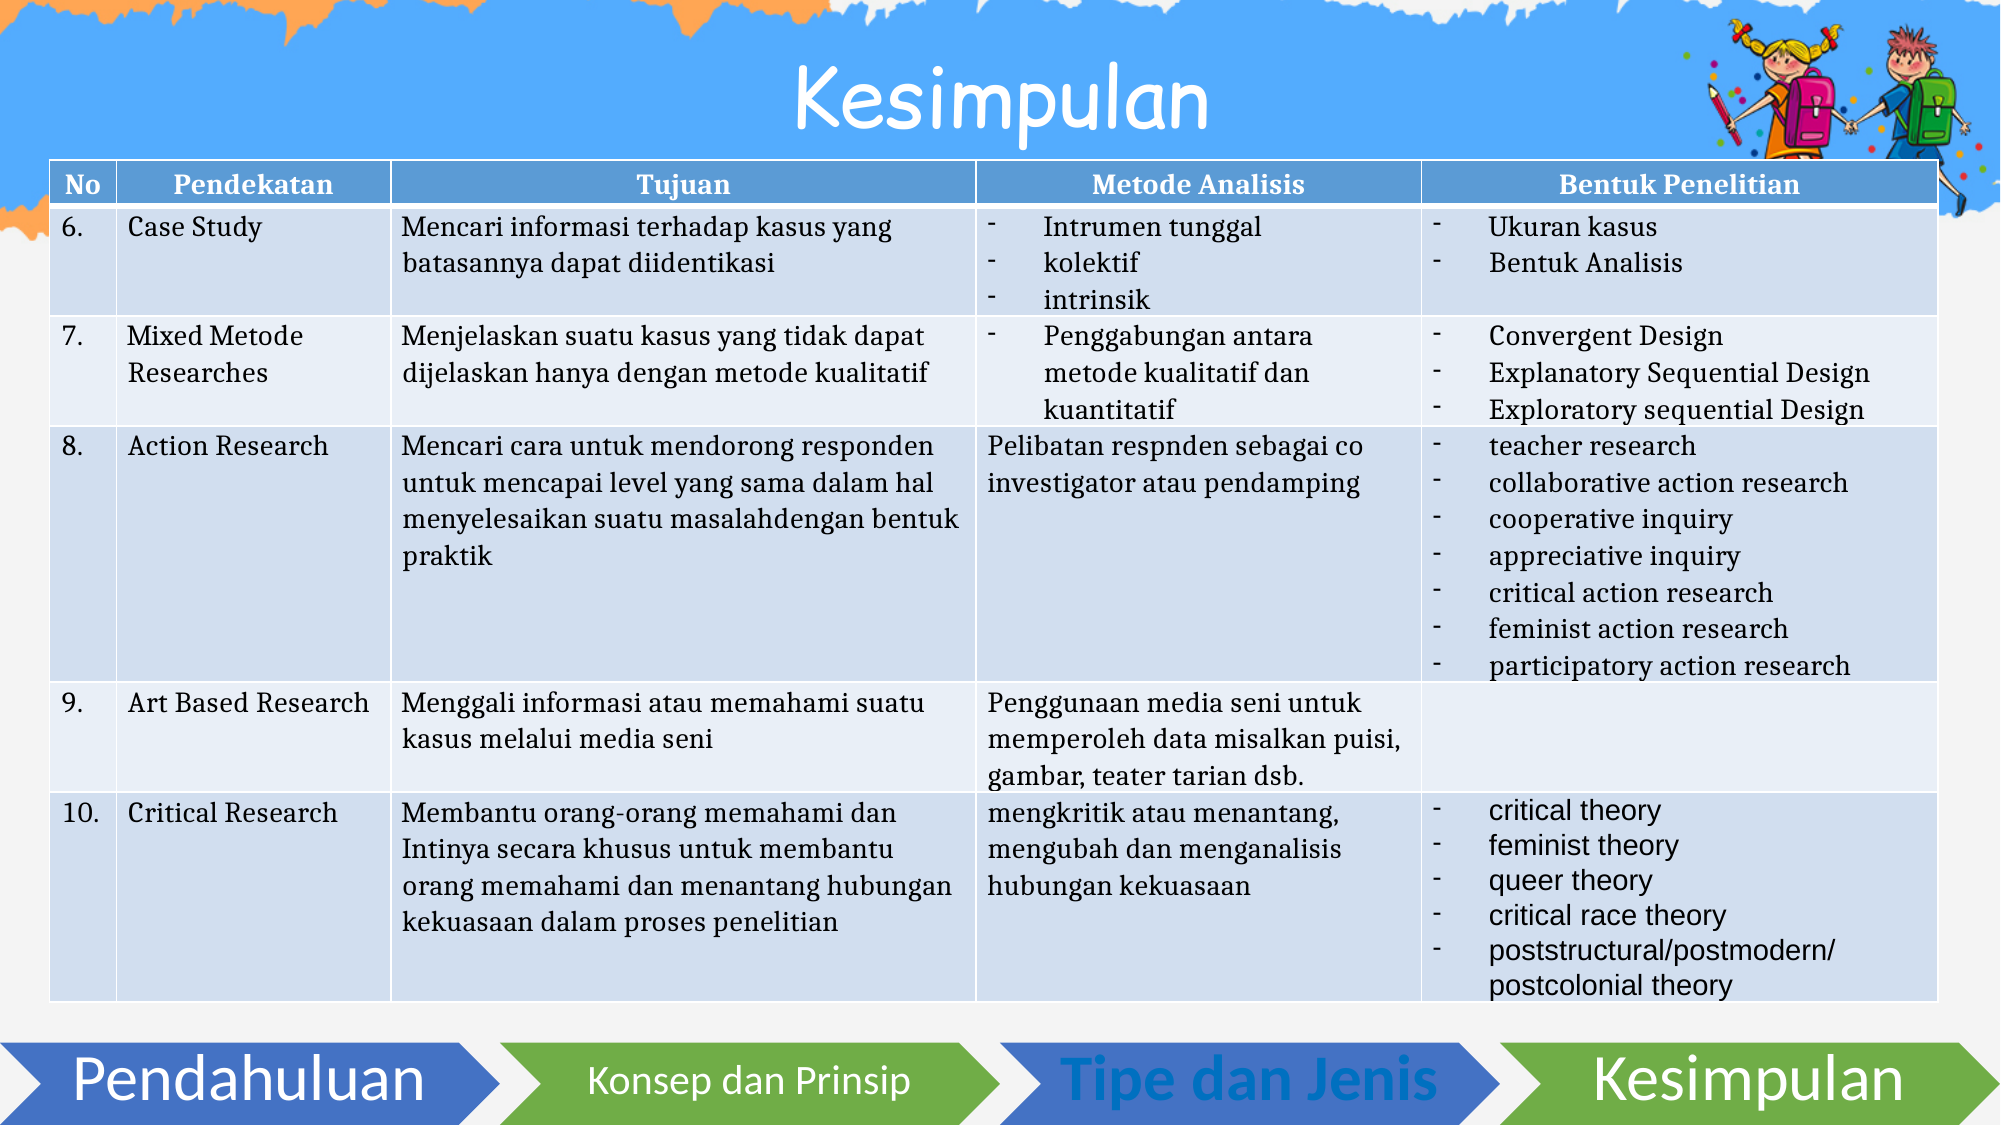

# Kesimpulan
| No | Pendekatan | Tujuan | Metode Analisis | Bentuk Penelitian |
| --- | --- | --- | --- | --- |
| 6. | Case Study | Mencari informasi terhadap kasus yang batasannya dapat diidentikasi | Intrumen tunggal kolektif intrinsik | Ukuran kasus Bentuk Analisis |
| 7. | Mixed Metode Researches | Menjelaskan suatu kasus yang tidak dapat dijelaskan hanya dengan metode kualitatif | Penggabungan antara metode kualitatif dan kuantitatif | Convergent Design Explanatory Sequential Design Exploratory sequential Design |
| 8. | Action Research | Mencari cara untuk mendorong responden untuk mencapai level yang sama dalam hal menyelesaikan suatu masalahdengan bentuk praktik | Pelibatan respnden sebagai co investigator atau pendamping | teacher research collaborative action research cooperative inquiry appreciative inquiry critical action research feminist action research participatory action research |
| 9. | Art Based Research | Menggali informasi atau memahami suatu kasus melalui media seni | Penggunaan media seni untuk memperoleh data misalkan puisi, gambar, teater tarian dsb. |  |
| 10. | Critical Research | Membantu orang-orang memahami dan Intinya secara khusus untuk membantu orang memahami dan menantang hubungan kekuasaan dalam proses penelitian | mengkritik atau menantang, mengubah dan menganalisis hubungan kekuasaan | critical theory feminist theory queer theory critical race theory poststructural/postmodern/postcolonial theory |
Pendahuluan
Konsep dan Prinsip
Kesimpulan
Tipe dan Jenis